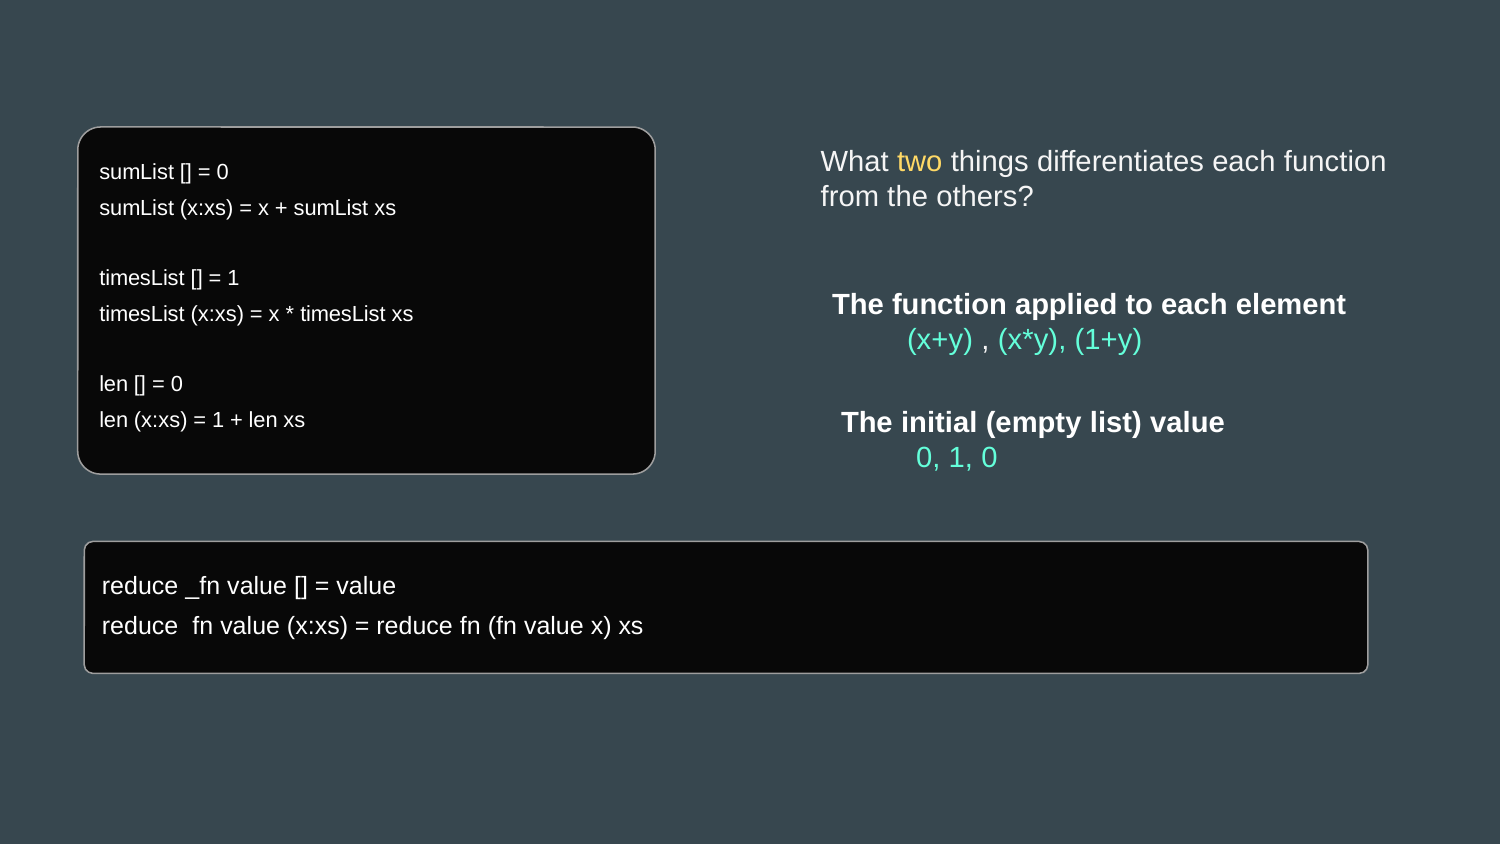

sumList [] = 0
sumList (x:xs) = x + sumList xs

timesList [] = 1
timesList (x:xs) = x * timesList xs

len [] = 0
len (x:xs) = 1 + len xs

What two things differentiates each function from the others?
The function applied to each element
(x+y) , (x*y), (1+y)
The initial (empty list) value
0, 1, 0
reduce _fn value [] = value
reduce  fn value (x:xs) = reduce fn (fn value x) xs